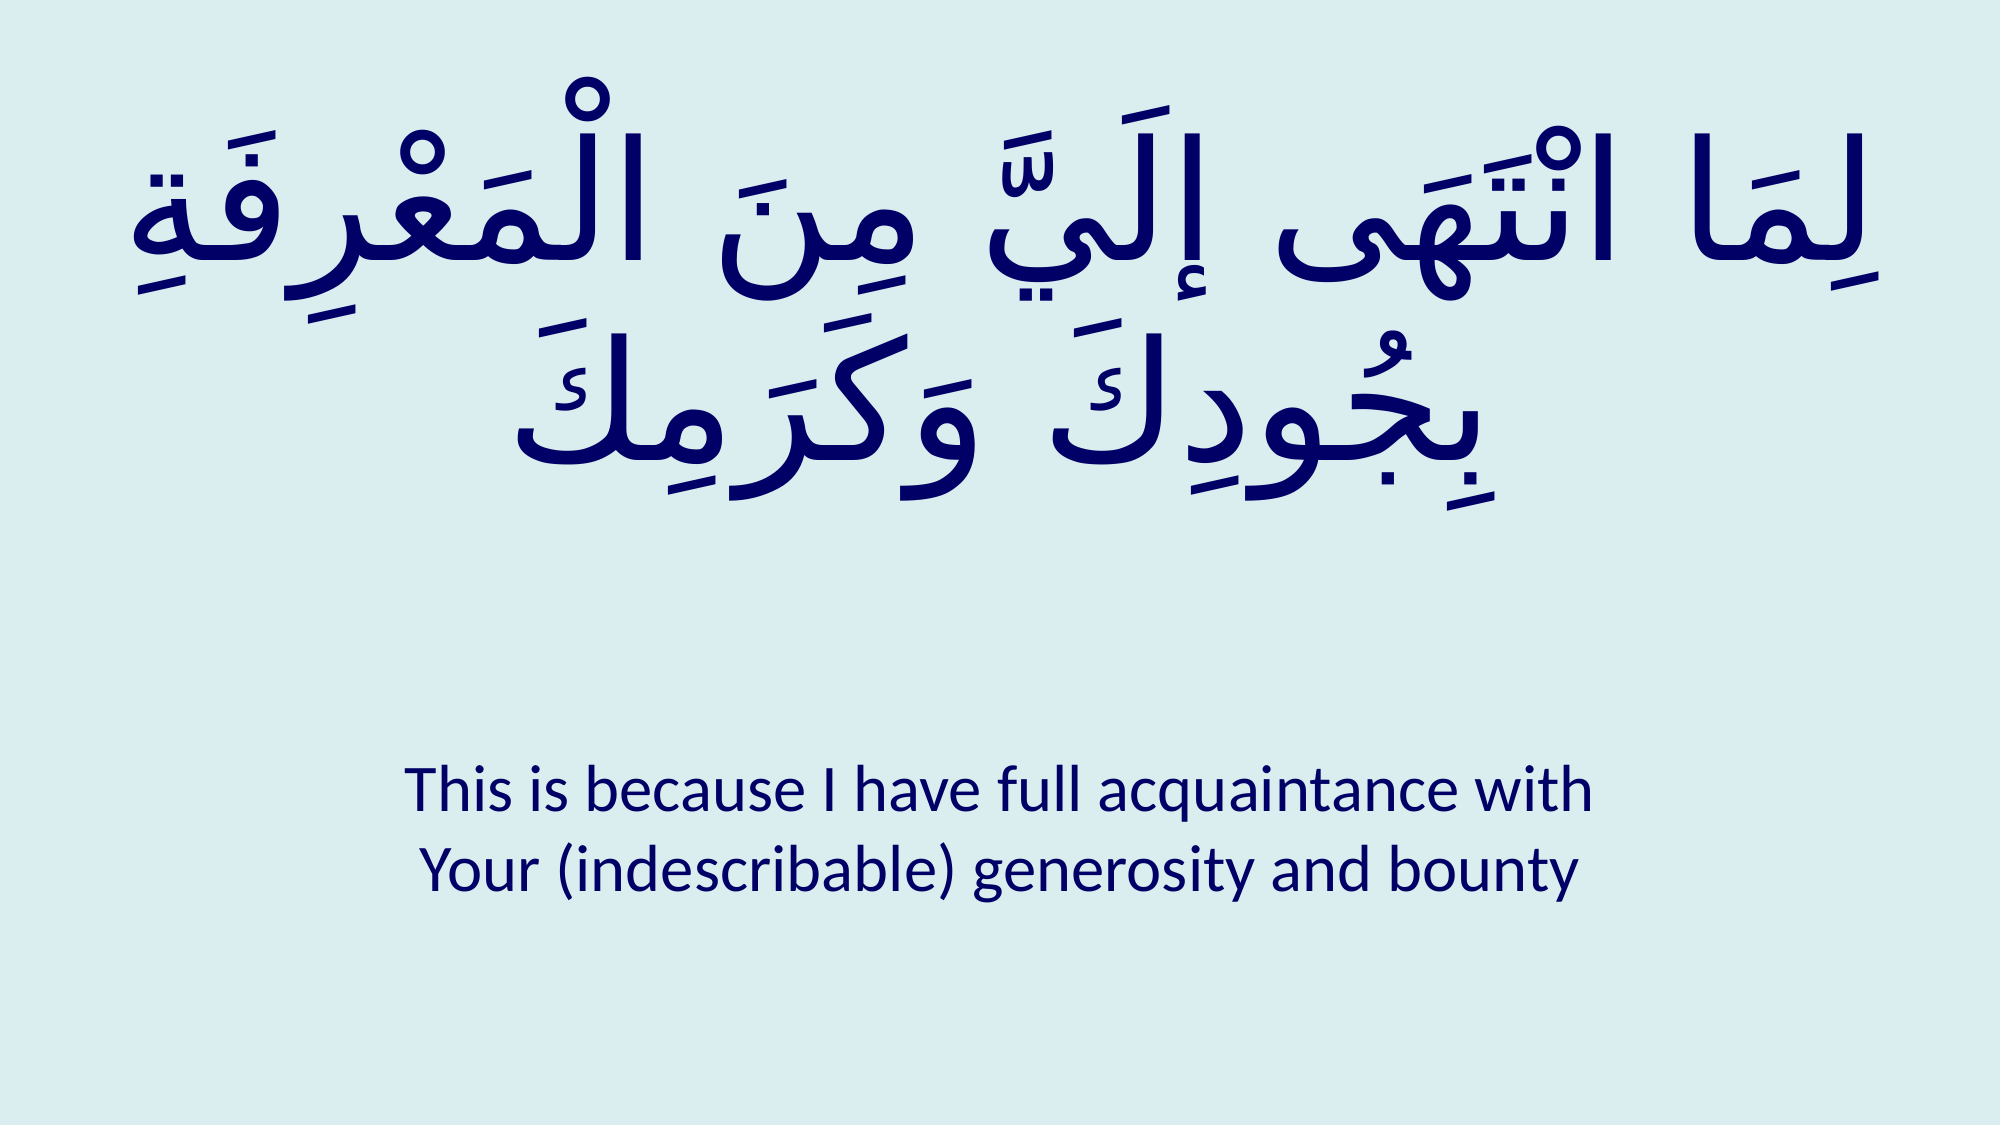

# لِمَا انْتَهَى إلَيَّ مِنَ الْمَعْرِفَةِ بِجُودِكَ وَكَرَمِكَ
This is because I have full acquaintance with Your (indescribable) generosity and bounty